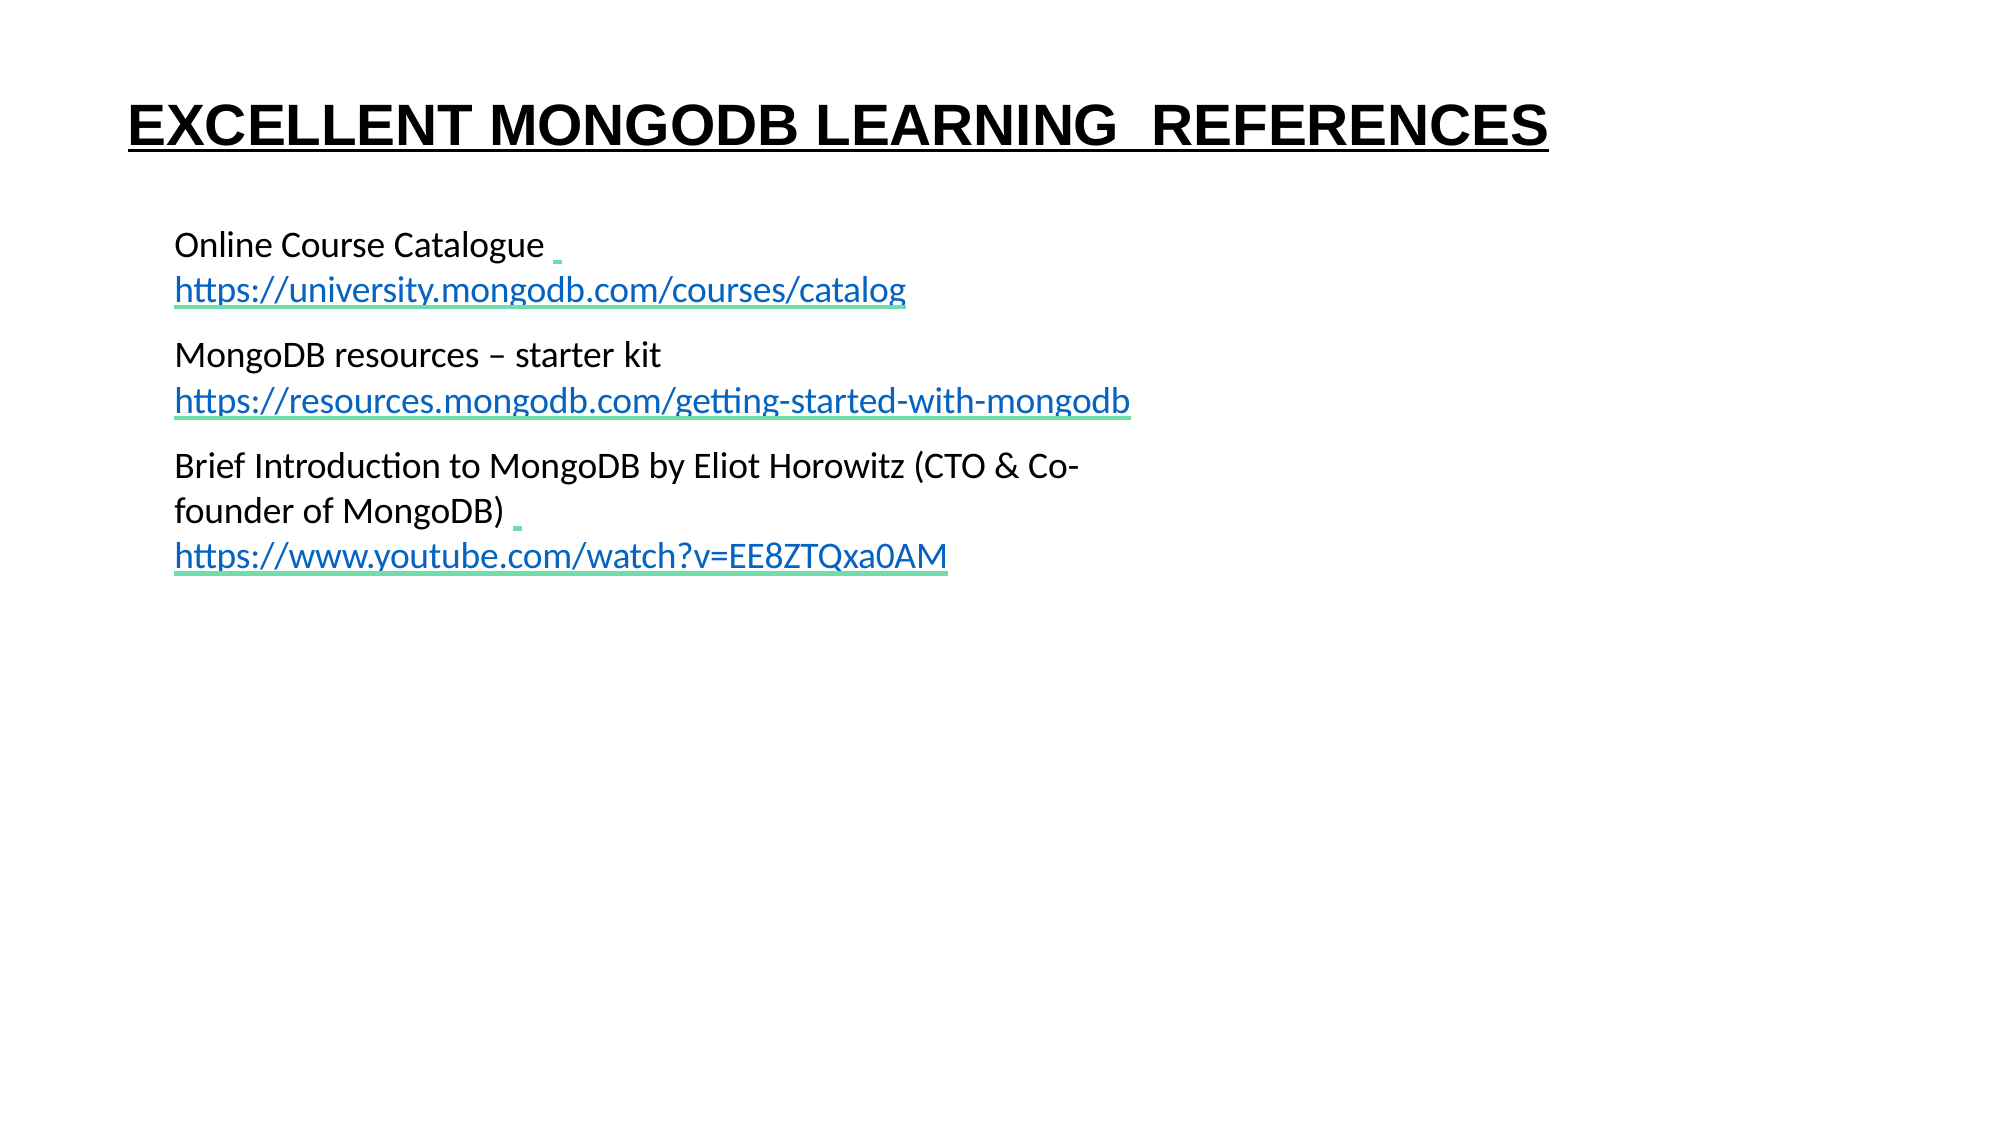

EXCELLENT MONGODB LEARNING  REFERENCES
Online Course Catalogue  https://university.mongodb.com/courses/catalog
MongoDB resources – starter kit
https://resources.mongodb.com/getting-started-with-mongodb
Brief Introduction to MongoDB by Eliot Horowitz (CTO & Co-  founder of MongoDB)  https://www.youtube.com/watch?v=EE8ZTQxa0AM